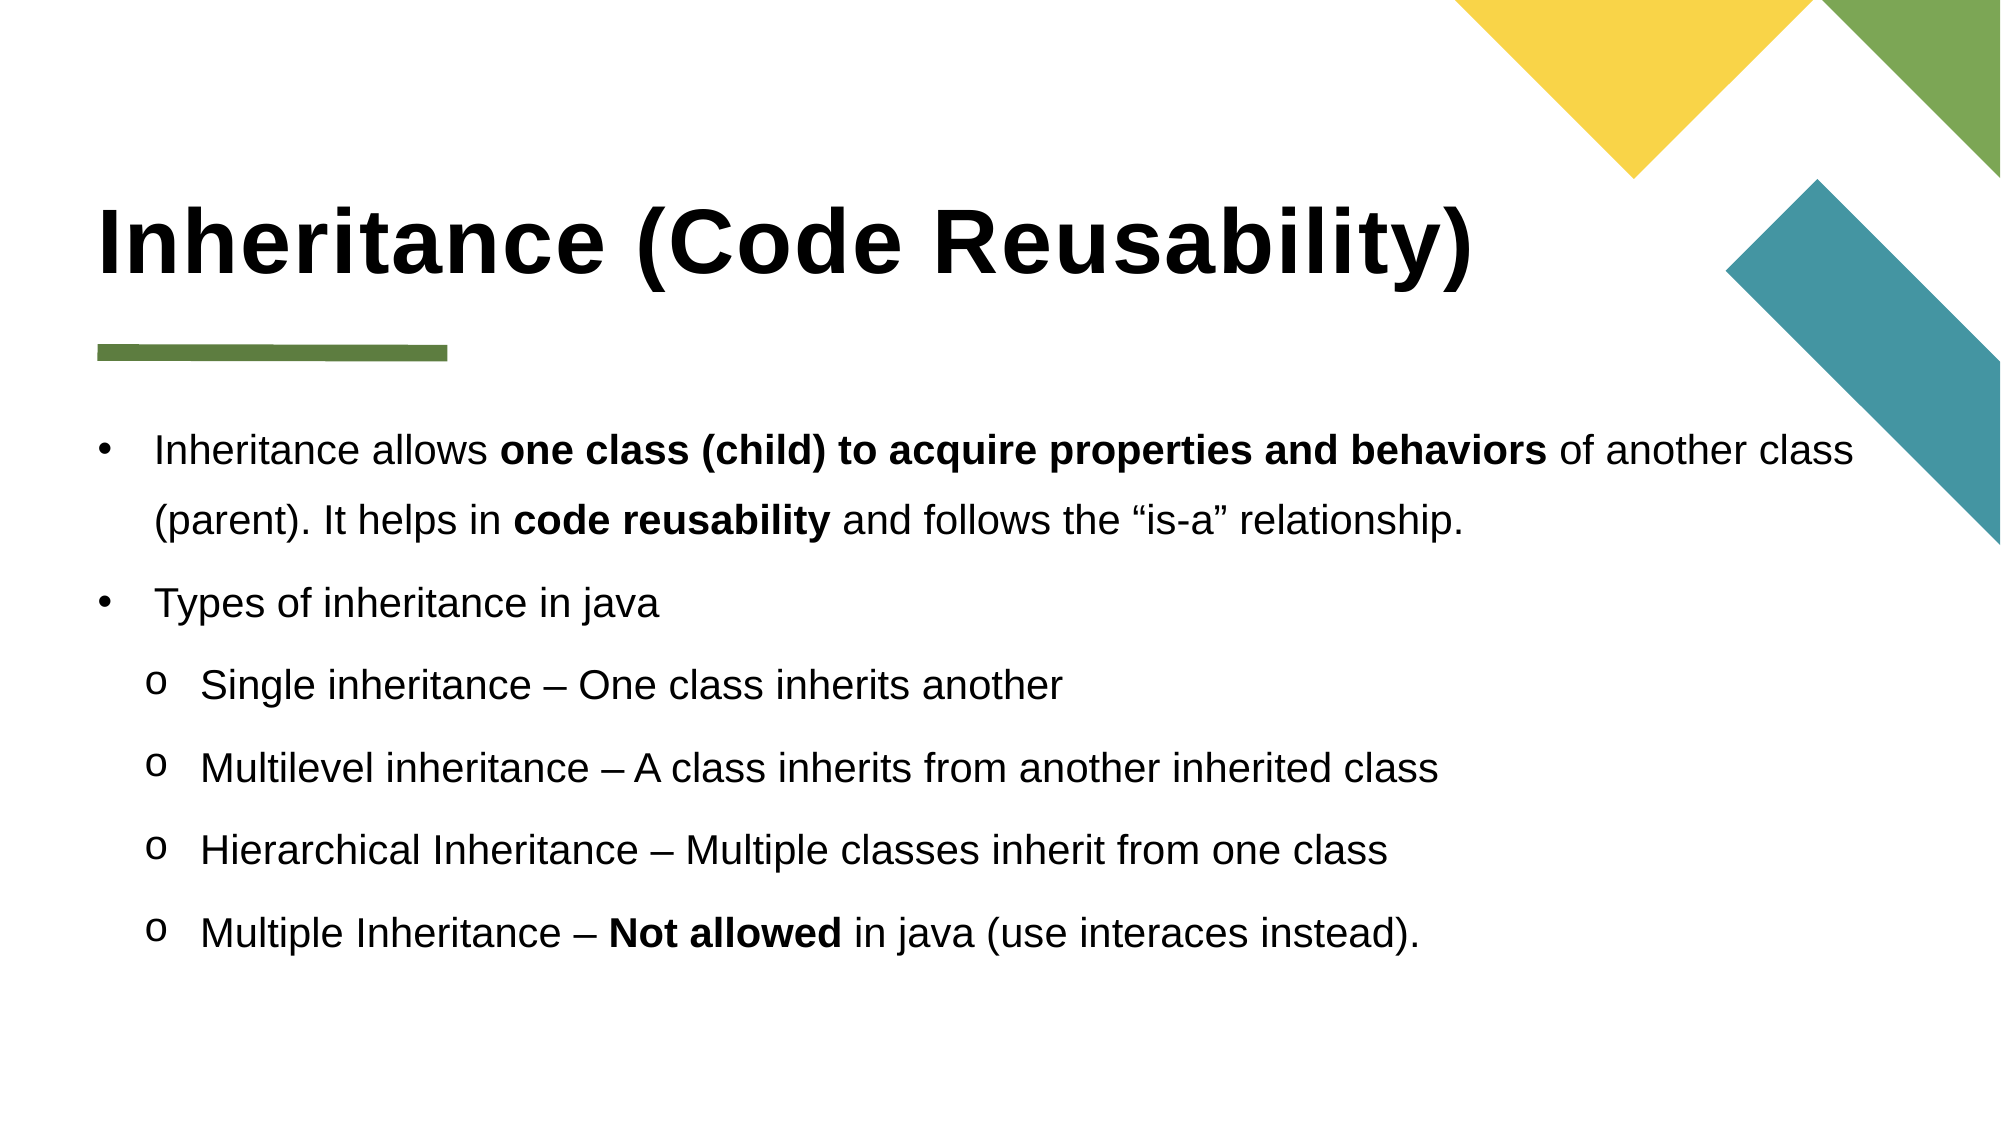

# Inheritance (Code Reusability)
Inheritance allows one class (child) to acquire properties and behaviors of another class (parent). It helps in code reusability and follows the “is-a” relationship.
Types of inheritance in java
Single inheritance – One class inherits another
Multilevel inheritance – A class inherits from another inherited class
Hierarchical Inheritance – Multiple classes inherit from one class
Multiple Inheritance – Not allowed in java (use interaces instead).